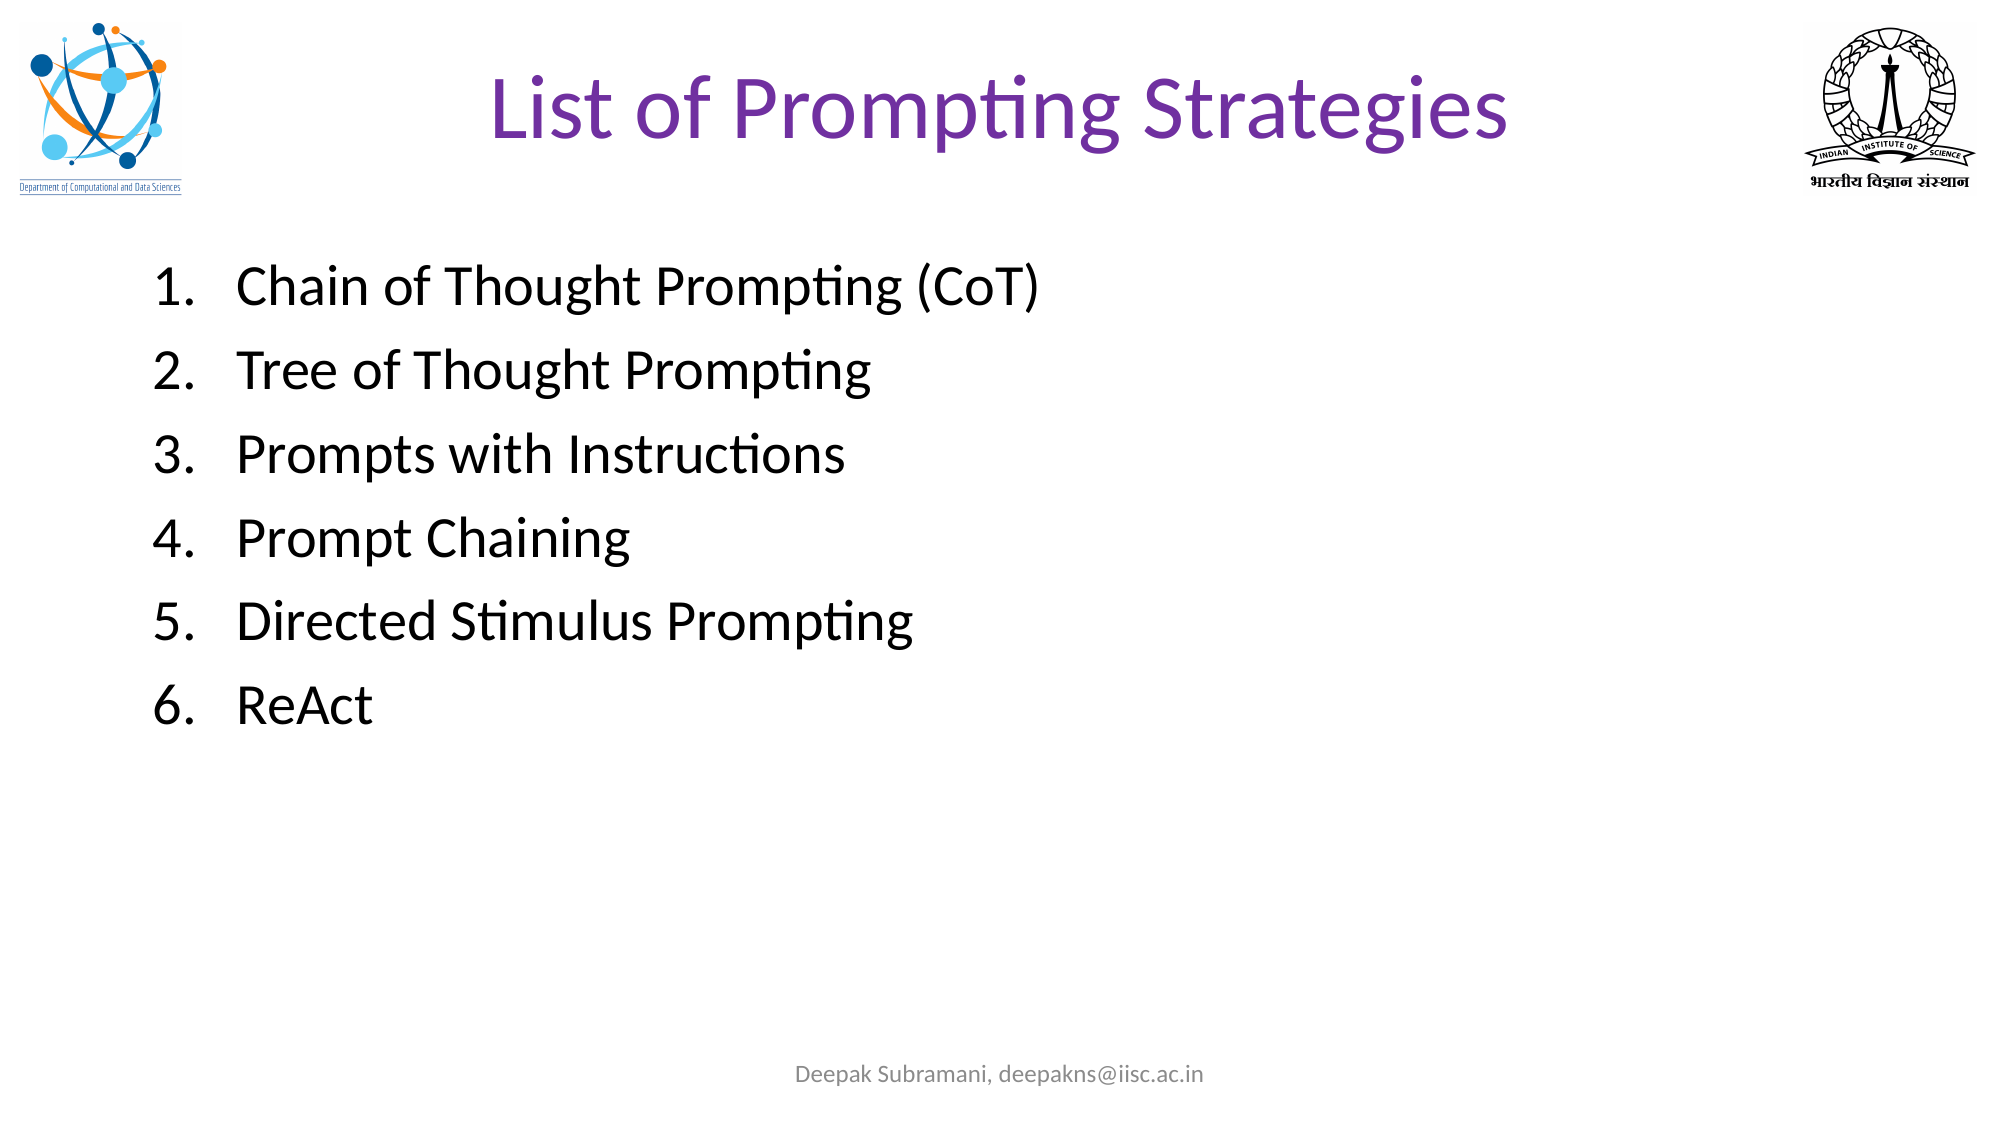

# List of Prompting Strategies
Chain of Thought Prompting (CoT)
Tree of Thought Prompting
Prompts with Instructions
Prompt Chaining
Directed Stimulus Prompting
ReAct

Deepak Subramani, deepakns@iisc.ac.in